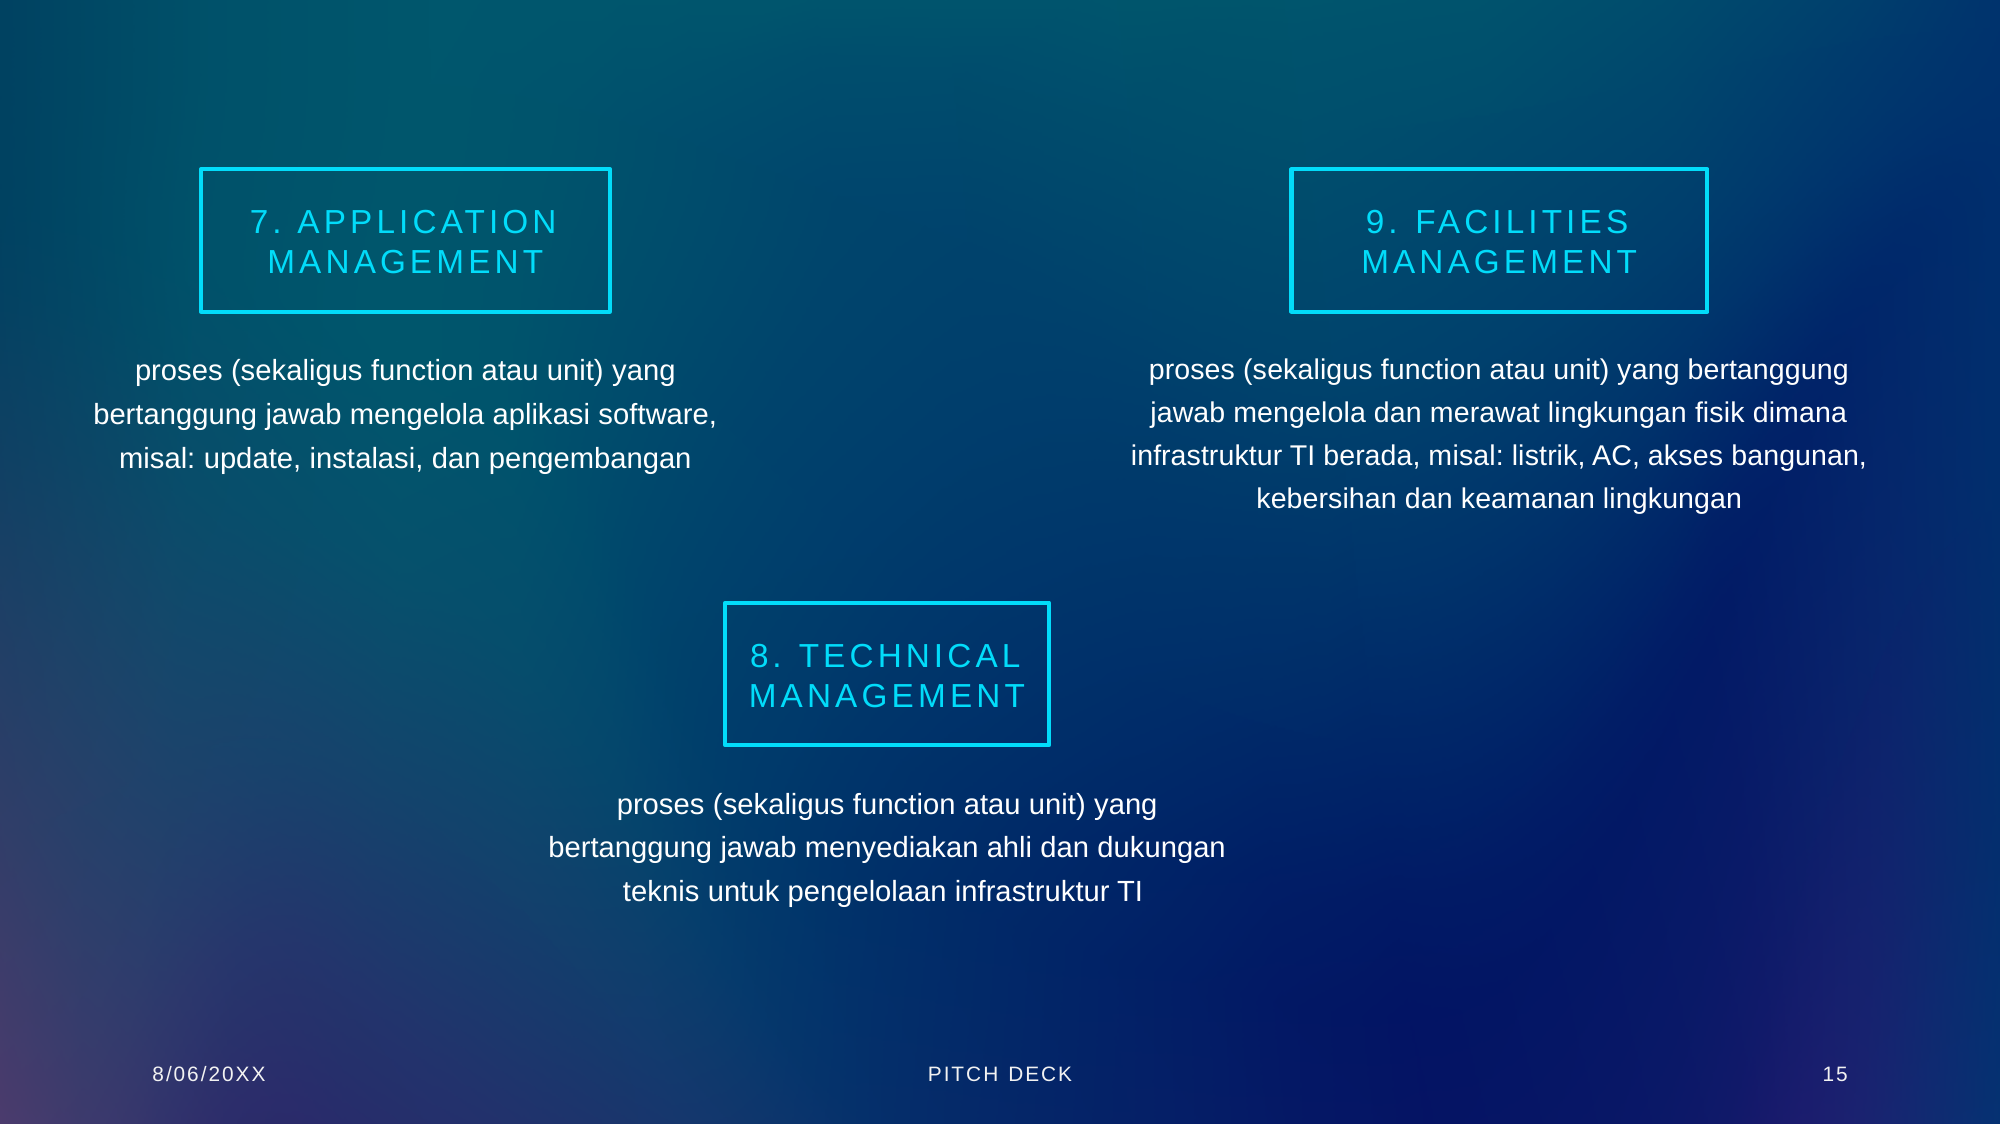

7. Application management
9. Facilities management
proses (sekaligus function atau unit) yang bertanggung jawab mengelola aplikasi software, misal: update, instalasi, dan pengembangan
proses (sekaligus function atau unit) yang bertanggung jawab mengelola dan merawat lingkungan fisik dimana infrastruktur TI berada, misal: listrik, AC, akses bangunan, kebersihan dan keamanan lingkungan
8. Technical management
proses (sekaligus function atau unit) yang bertanggung jawab menyediakan ahli dan dukungan teknis untuk pengelolaan infrastruktur TI
8/06/20XX
PITCH DECK
15